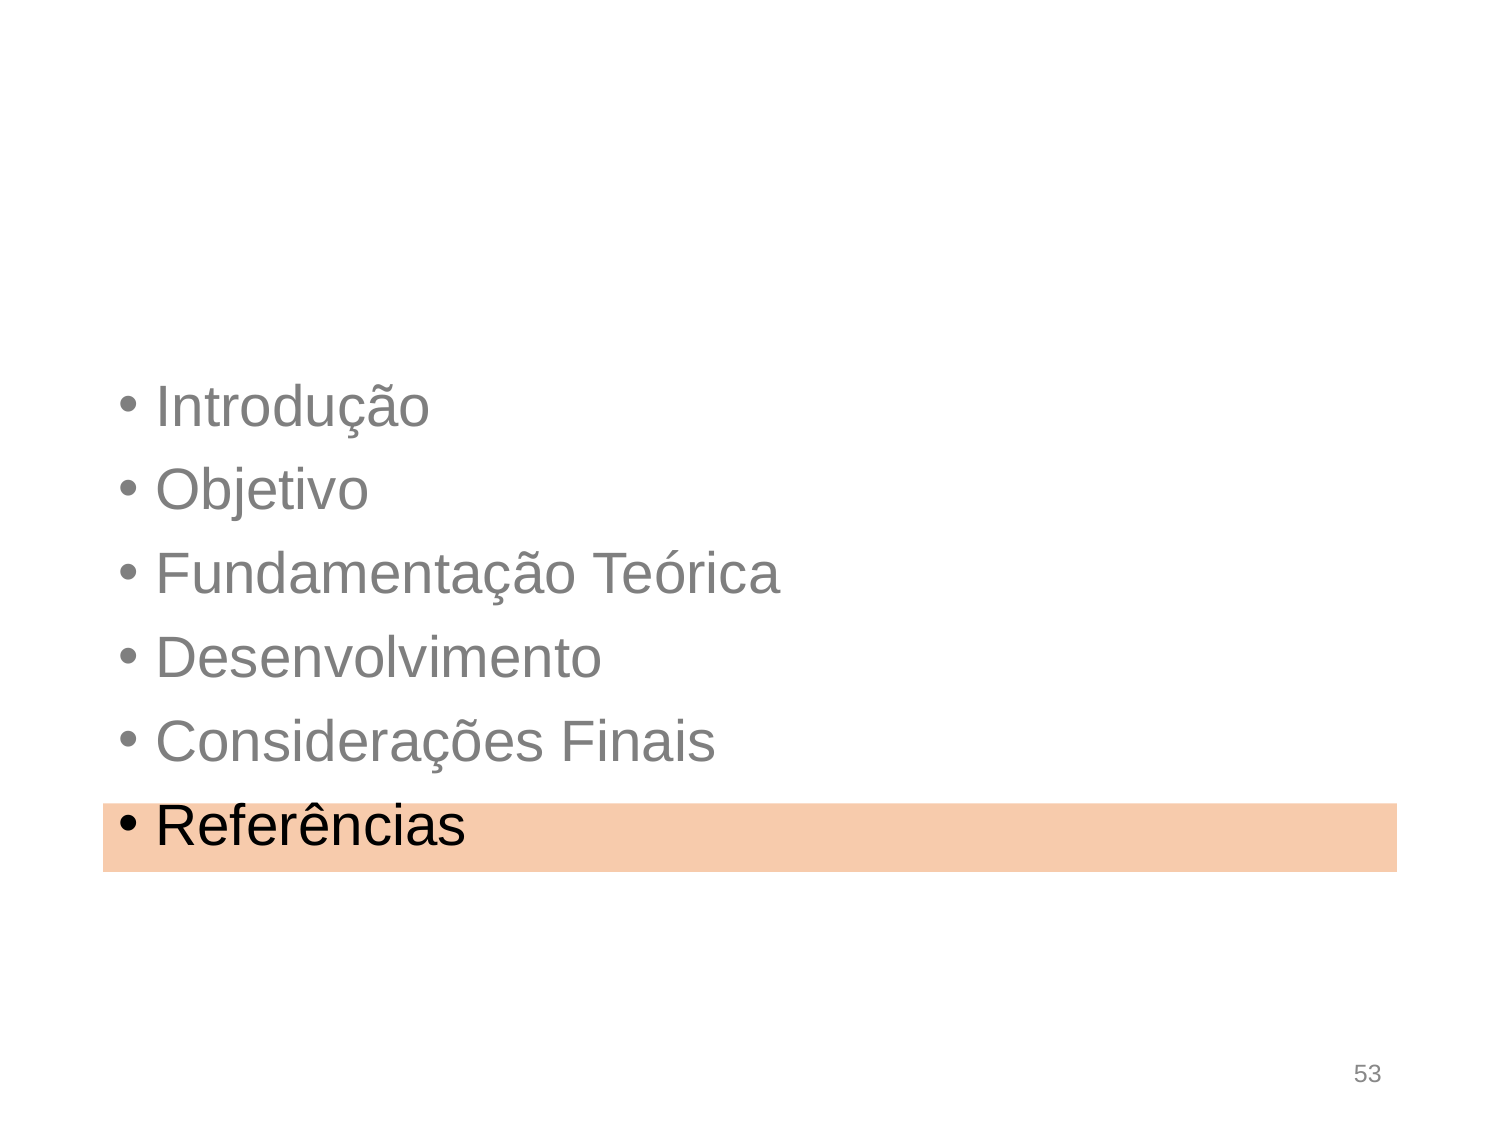

Introdução
Objetivo
Fundamentação Teórica
Desenvolvimento
Considerações Finais
Referências

53